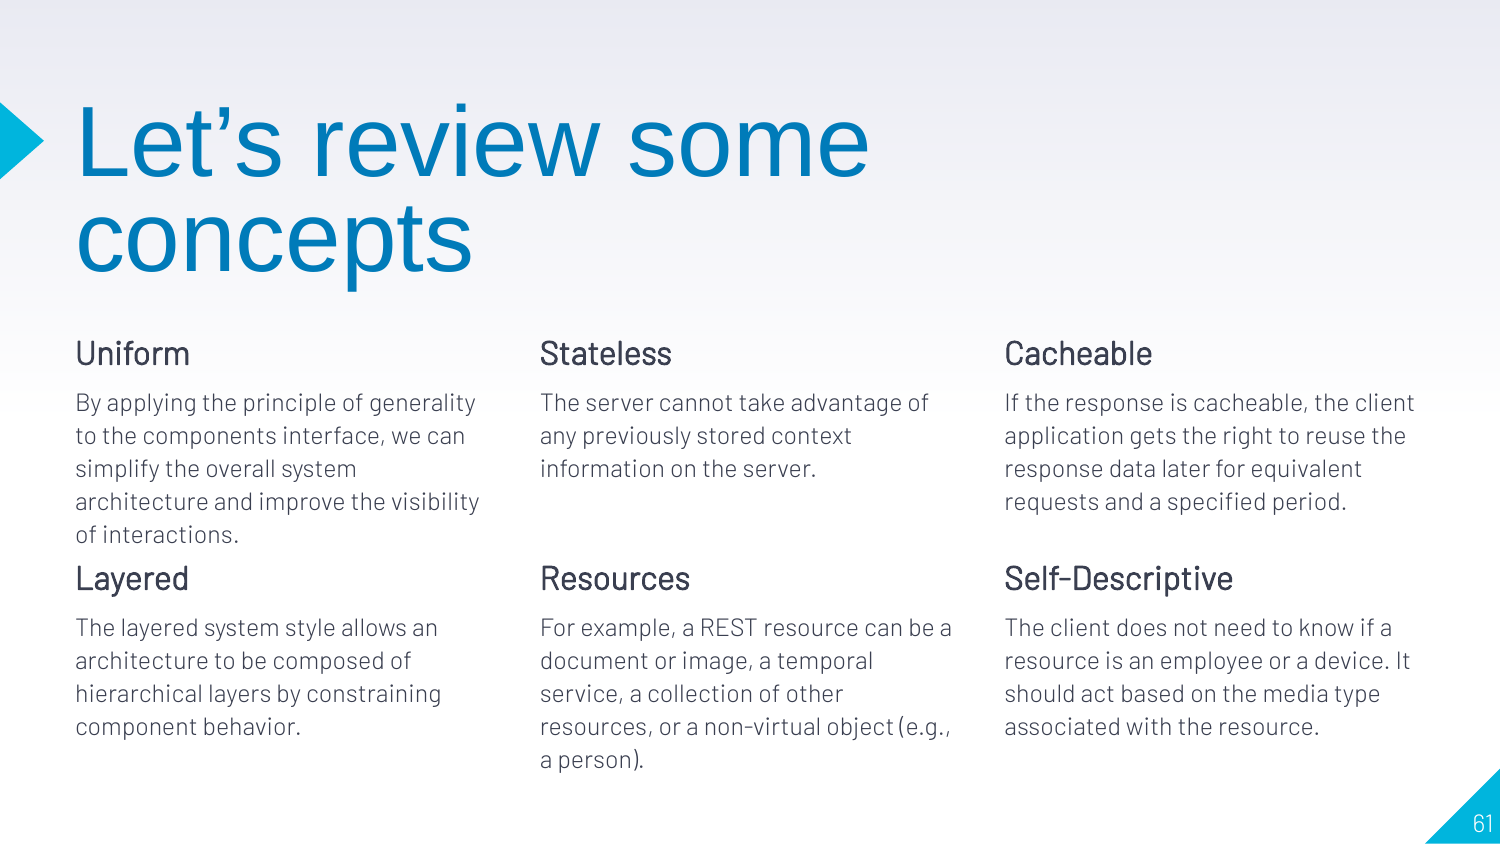

# Let’s review some concepts
Uniform
By applying the principle of generality to the components interface, we can simplify the overall system architecture and improve the visibility of interactions.

Stateless
The server cannot take advantage of any previously stored context information on the server.
Cacheable
If the response is cacheable, the client application gets the right to reuse the response data later for equivalent requests and a specified period.

Layered
The layered system style allows an architecture to be composed of hierarchical layers by constraining component behavior.

Resources
For example, a REST resource can be a document or image, a temporal service, a collection of other resources, or a non-virtual object (e.g., a person).
Self-Descriptive
The client does not need to know if a resource is an employee or a device. It should act based on the media type associated with the resource.
61